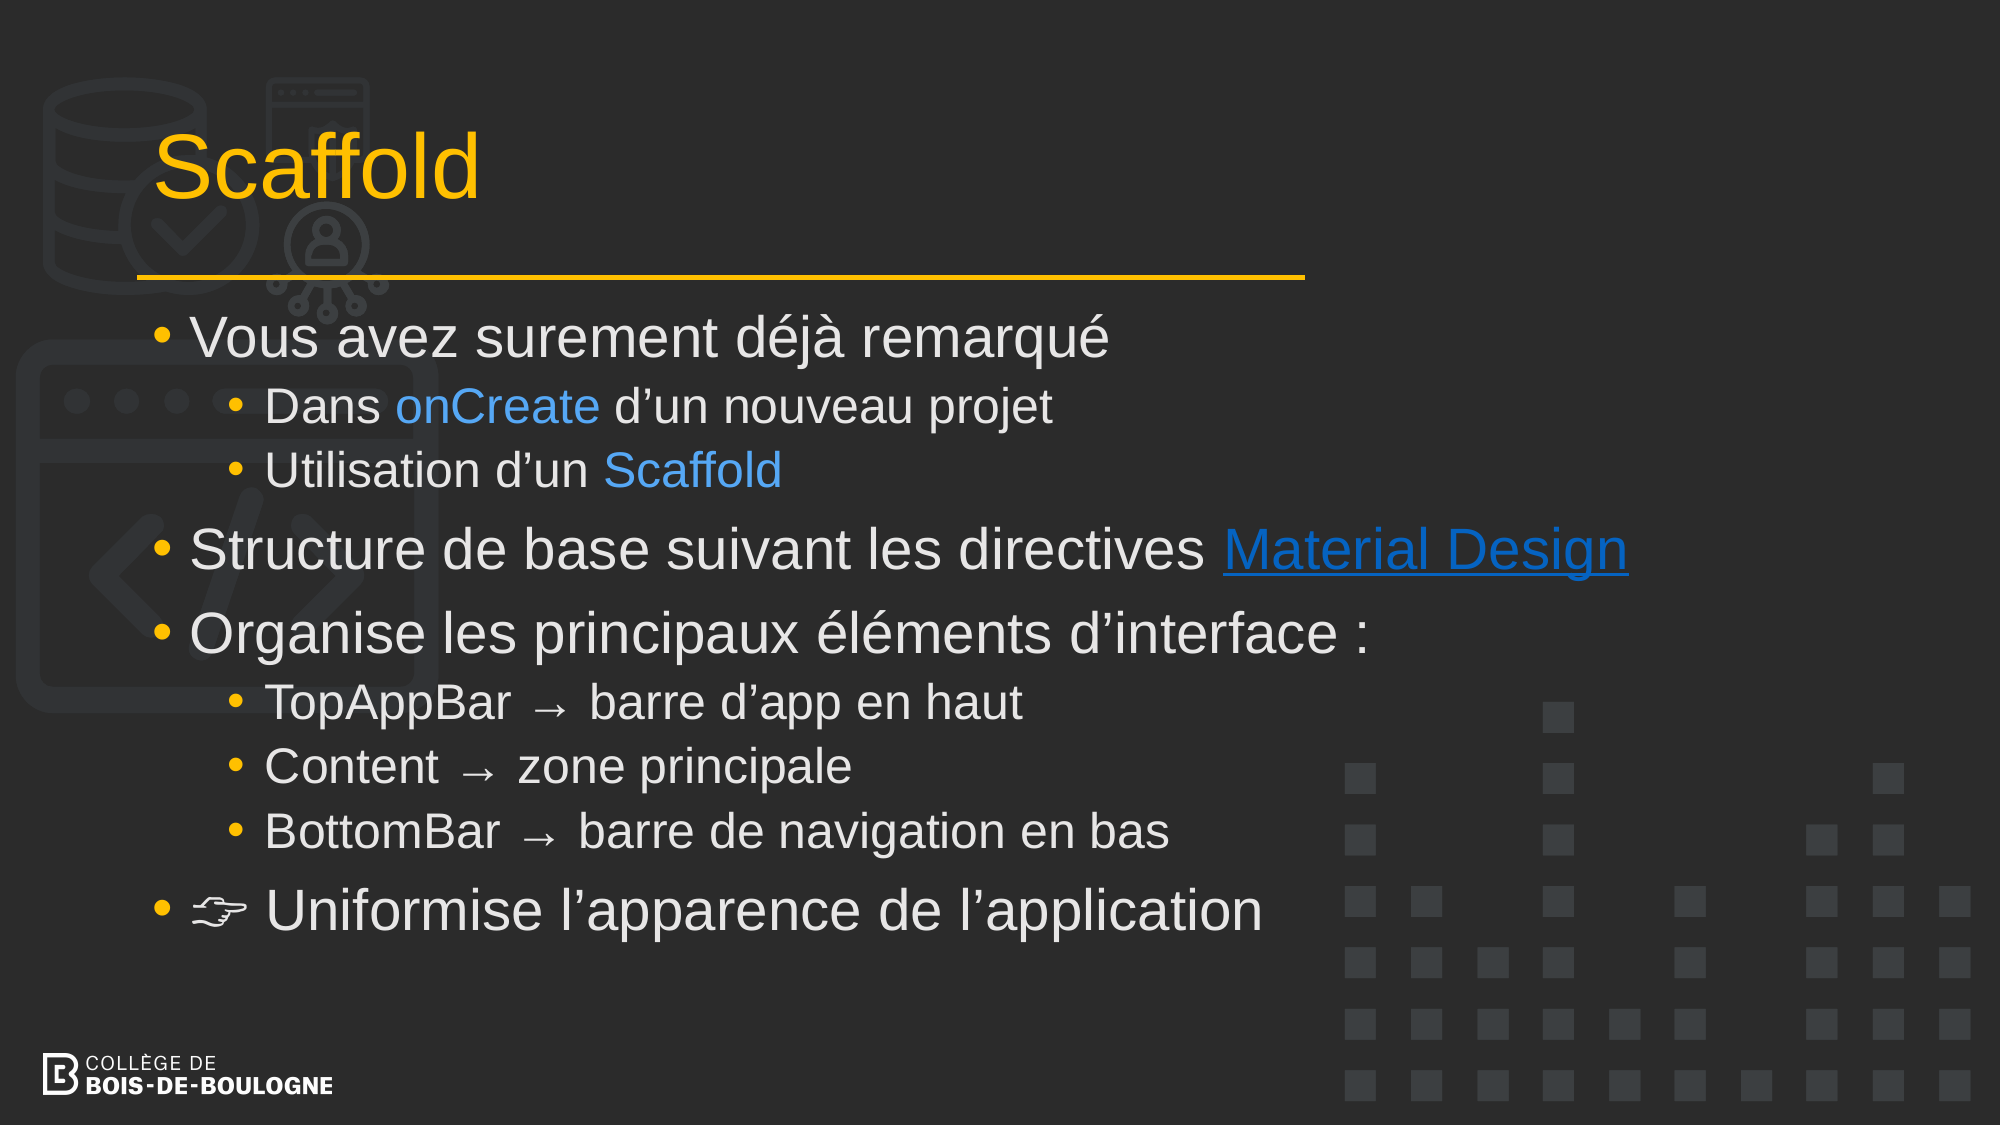

# Scaffold
Vous avez surement déjà remarqué
Dans onCreate d’un nouveau projet
Utilisation d’un Scaffold
Structure de base suivant les directives Material Design
Organise les principaux éléments d’interface :
TopAppBar → barre d’app en haut
Content → zone principale
BottomBar → barre de navigation en bas
👉 Uniformise l’apparence de l’application